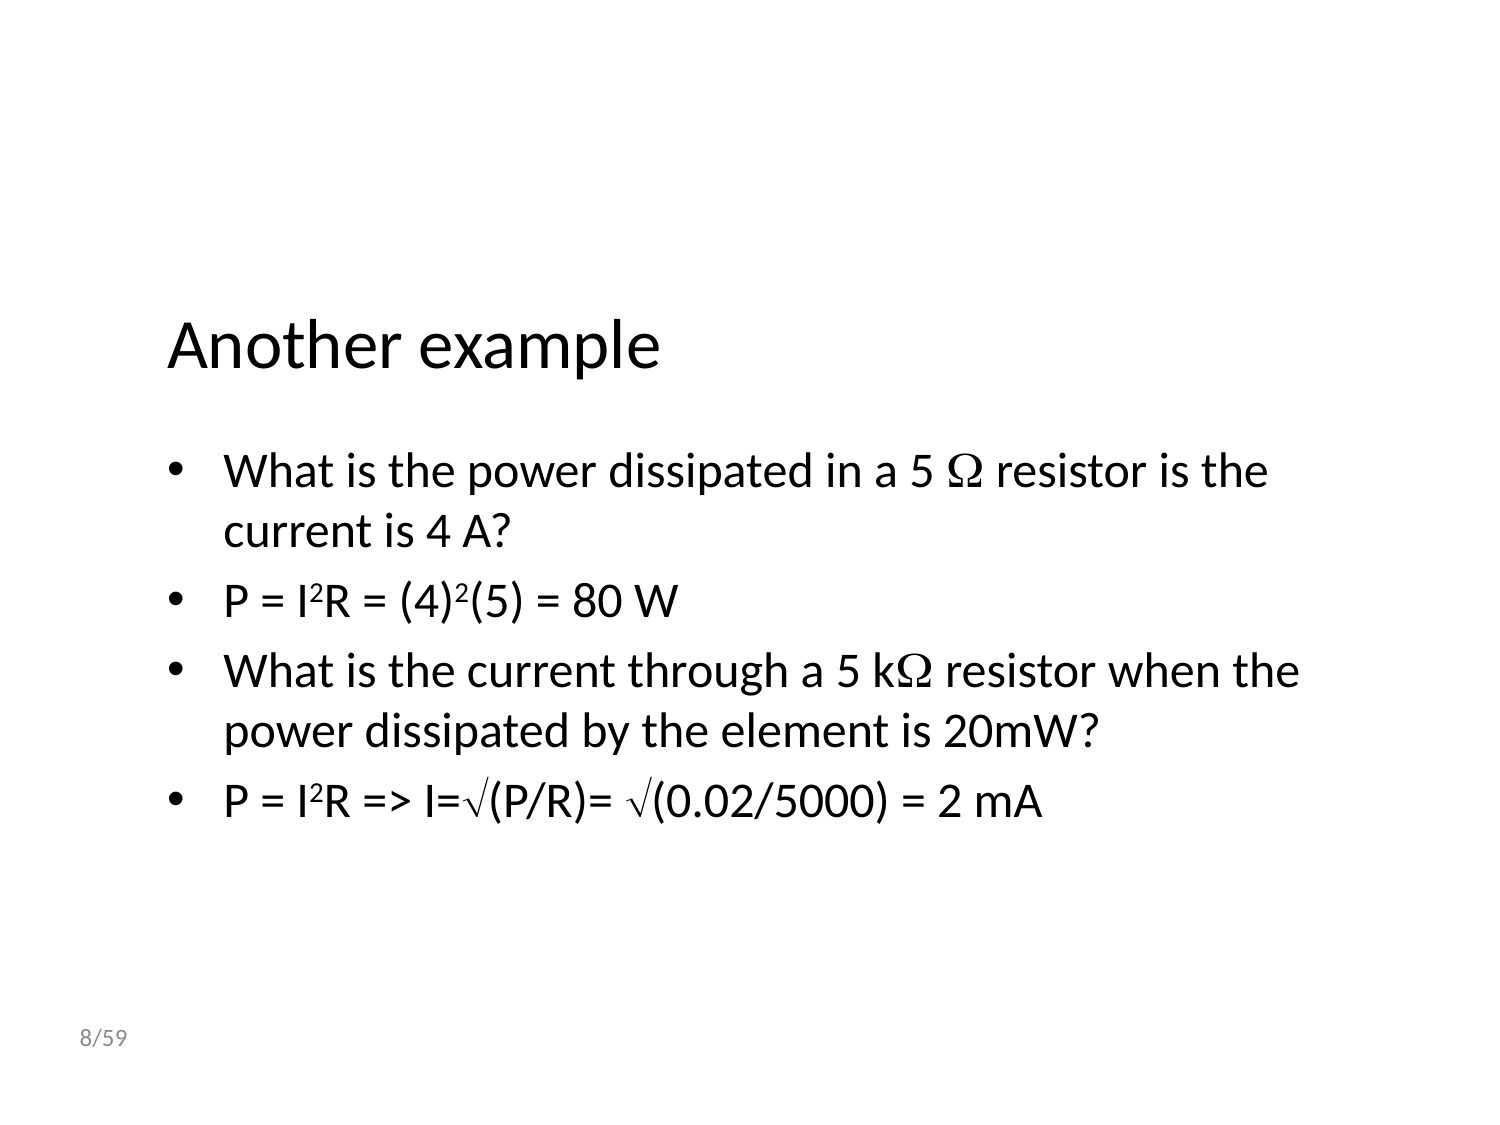

# Another example
What is the power dissipated in a 5 Ω resistor is the current is 4 A?
P = I2R = (4)2(5) = 80 W
What is the current through a 5 kΩ resistor when the power dissipated by the element is 20mW?
P = I2R => I=√(P/R)= √(0.02/5000) = 2 mA
8/59